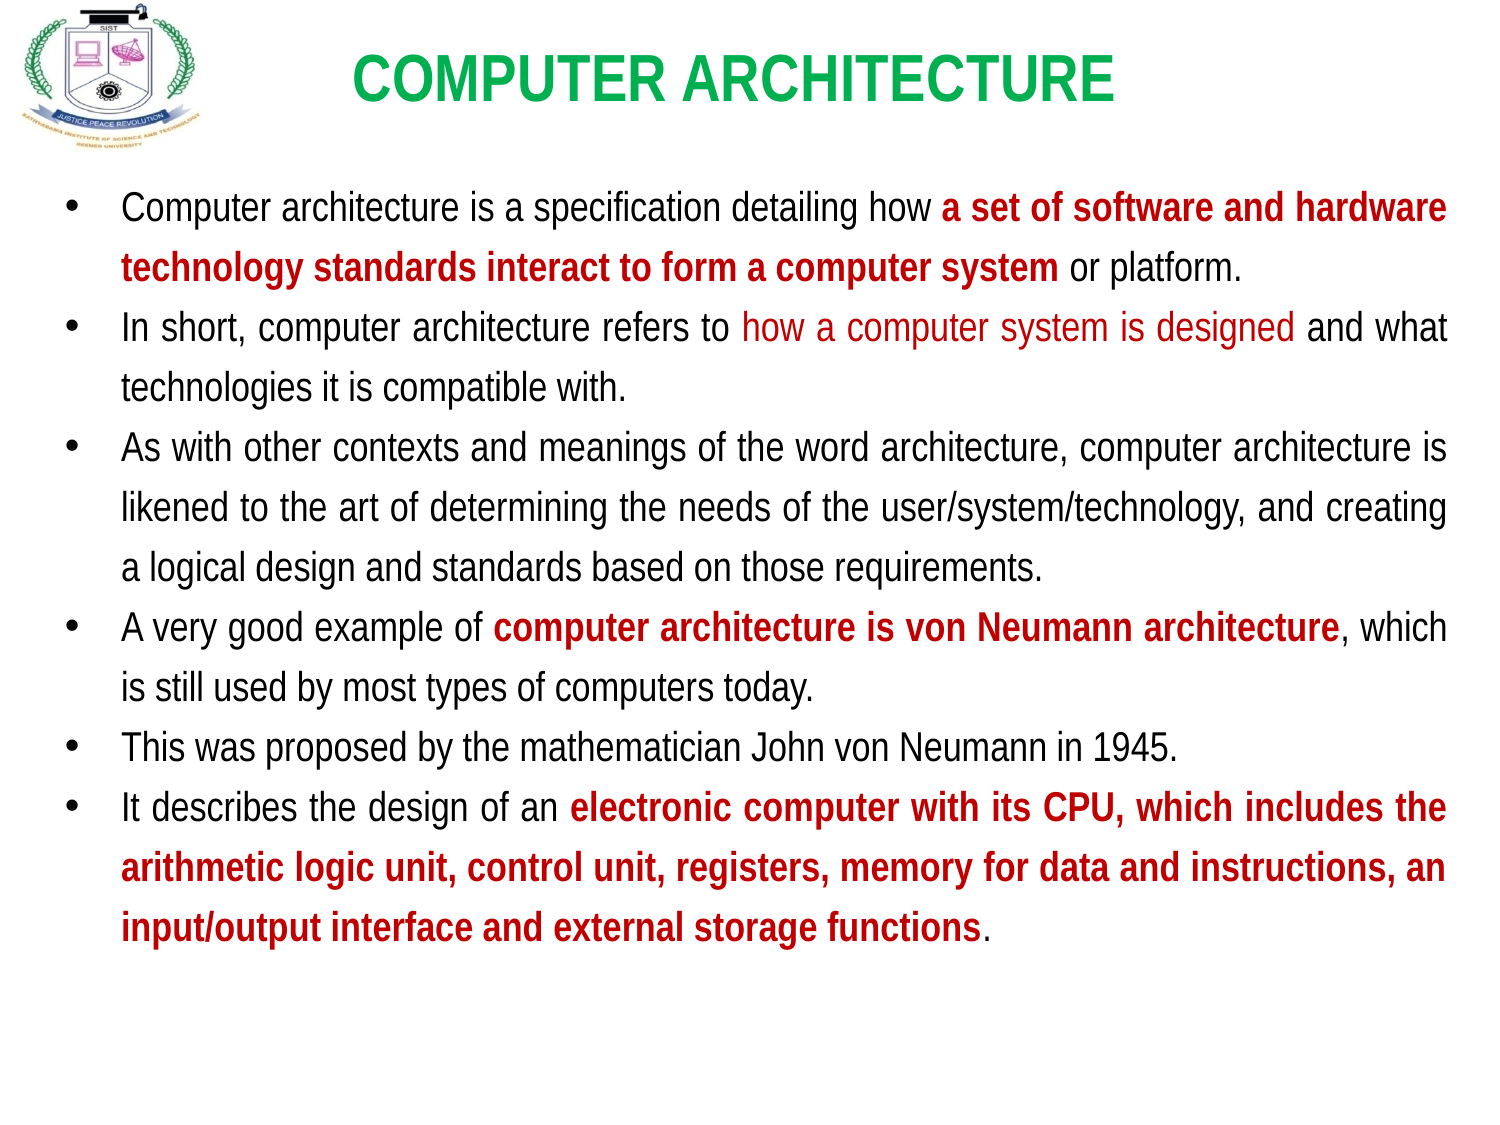

COMPUTER ARCHITECTURE
Computer architecture is a specification detailing how a set of software and hardware technology standards interact to form a computer system or platform.
In short, computer architecture refers to how a computer system is designed and what technologies it is compatible with.
As with other contexts and meanings of the word architecture, computer architecture is likened to the art of determining the needs of the user/system/technology, and creating a logical design and standards based on those requirements.
A very good example of computer architecture is von Neumann architecture, which is still used by most types of computers today.
This was proposed by the mathematician John von Neumann in 1945.
It describes the design of an electronic computer with its CPU, which includes the arithmetic logic unit, control unit, registers, memory for data and instructions, an input/output interface and external storage functions.